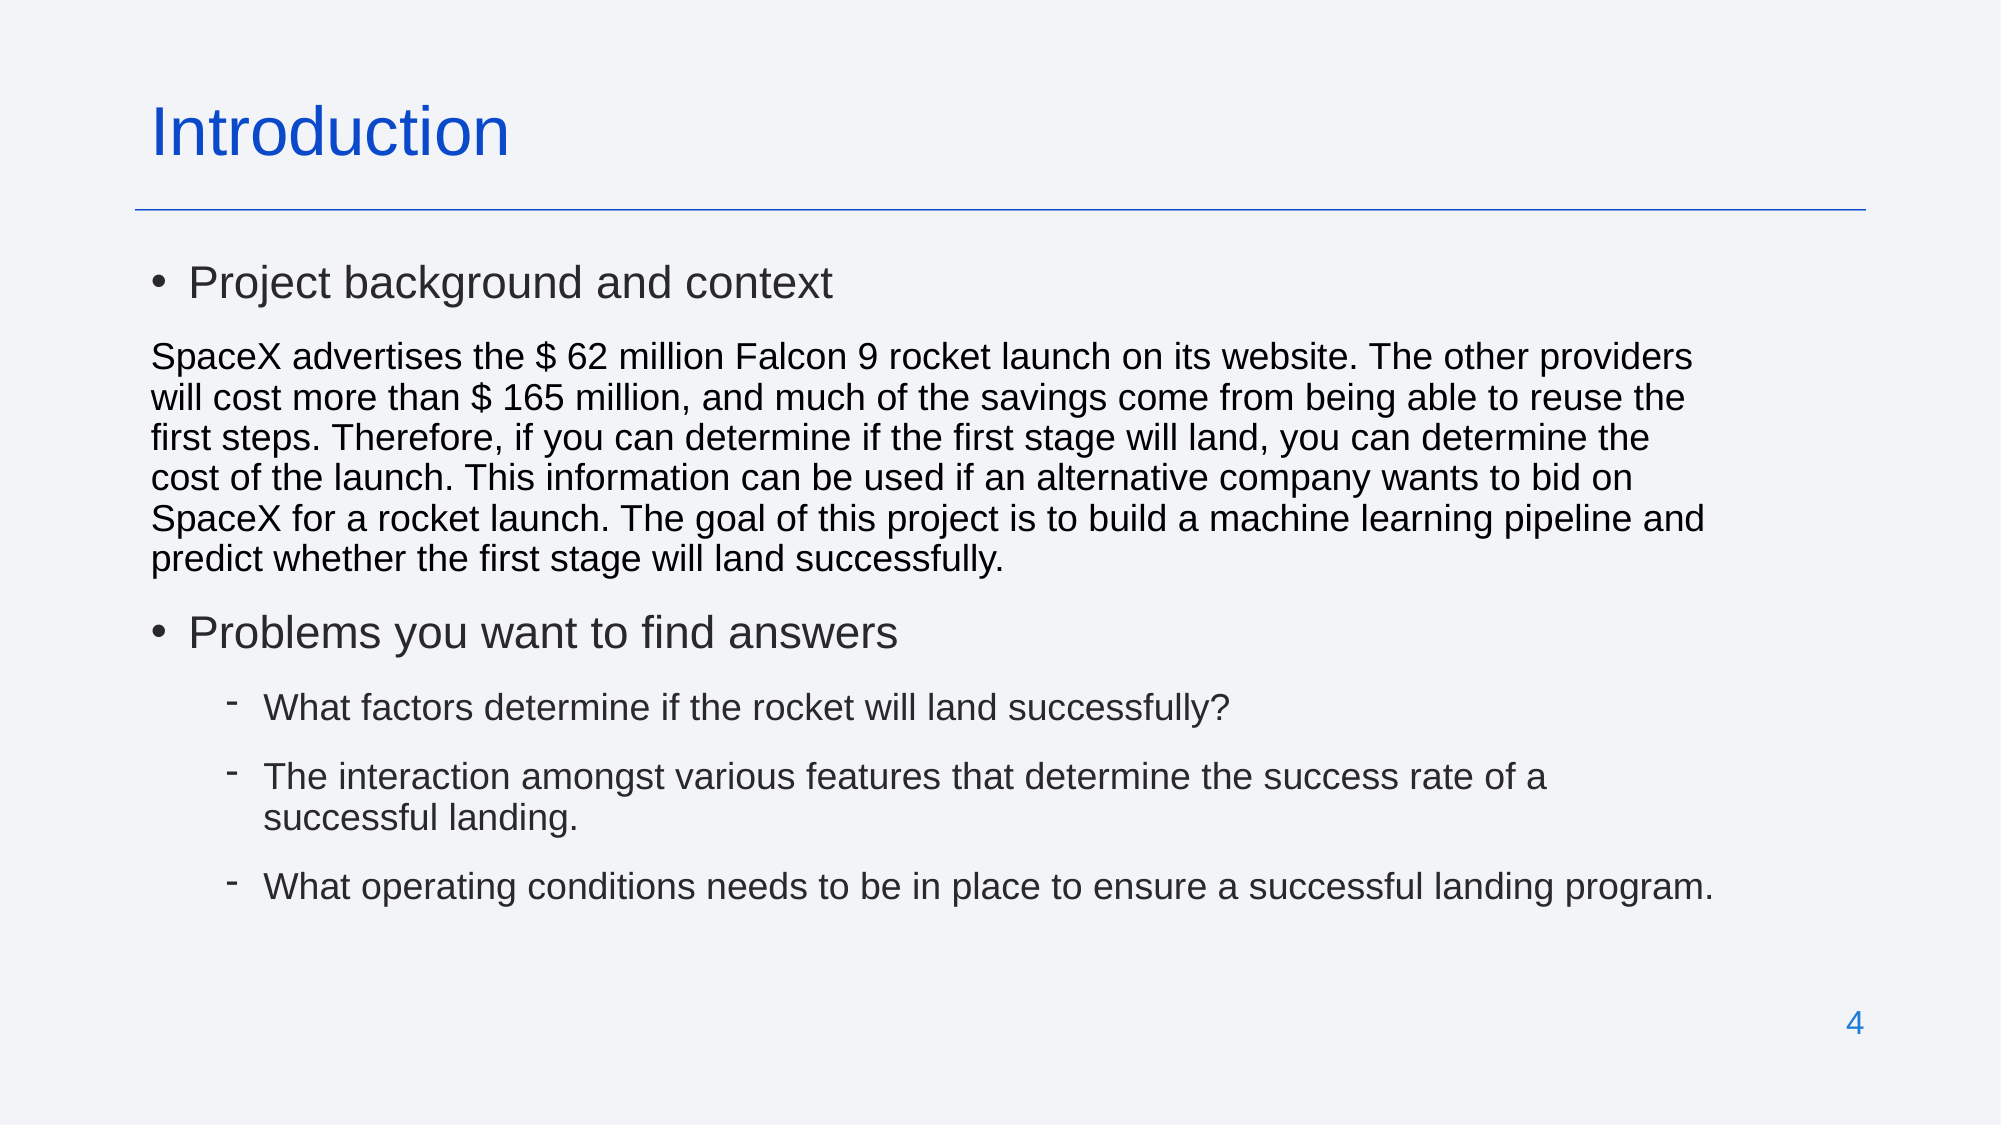

Introduction
Project background and context
SpaceX advertises the $ 62 million Falcon 9 rocket launch on its website. The other providers will cost more than $ 165 million, and much of the savings come from being able to reuse the first steps. Therefore, if you can determine if the first stage will land, you can determine the cost of the launch. This information can be used if an alternative company wants to bid on SpaceX for a rocket launch. The goal of this project is to build a machine learning pipeline and predict whether the first stage will land successfully.
Problems you want to find answers
What factors determine if the rocket will land successfully?
The interaction amongst various features that determine the success rate of a successful landing.
What operating conditions needs to be in place to ensure a successful landing program.
4